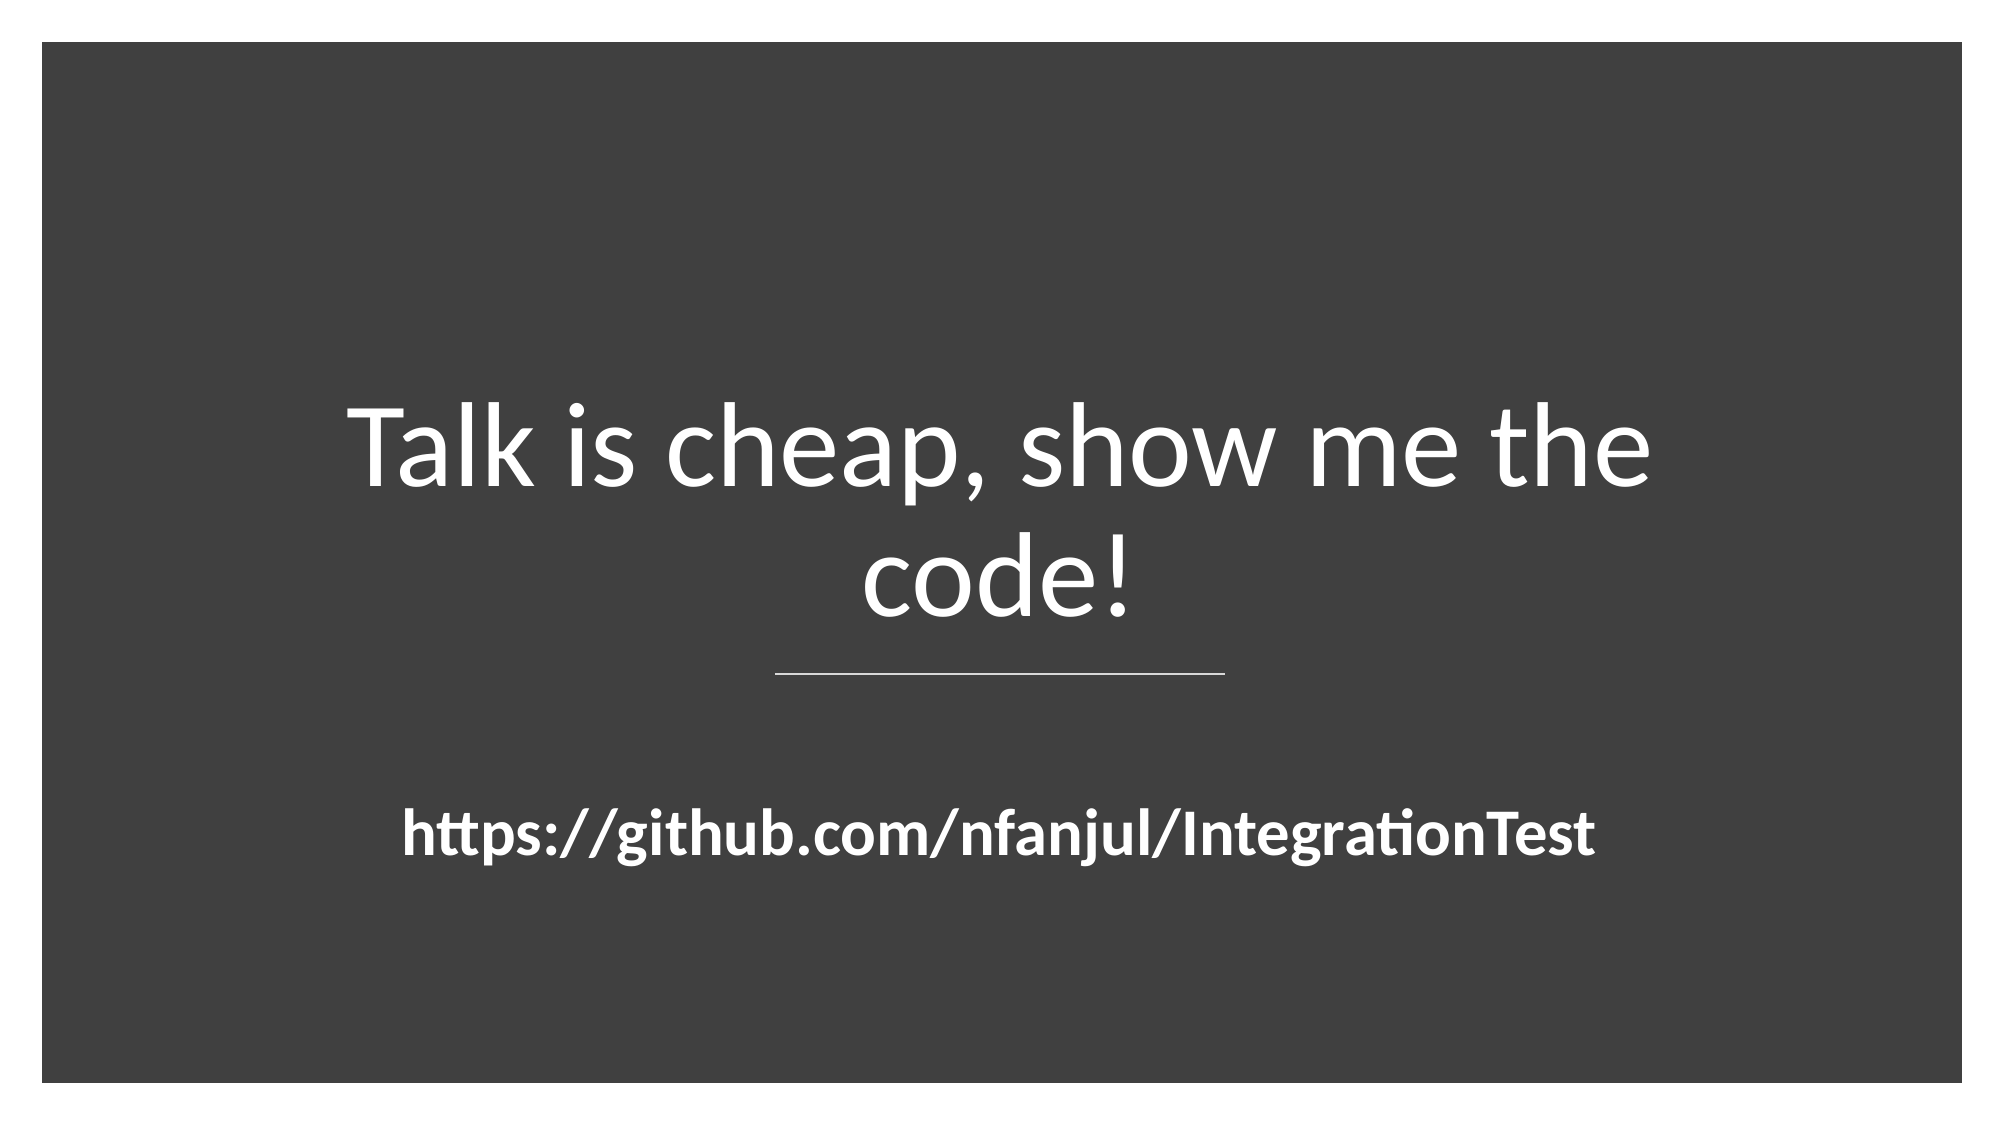

# Talk is cheap, show me the code!
https://github.com/nfanjul/IntegrationTest